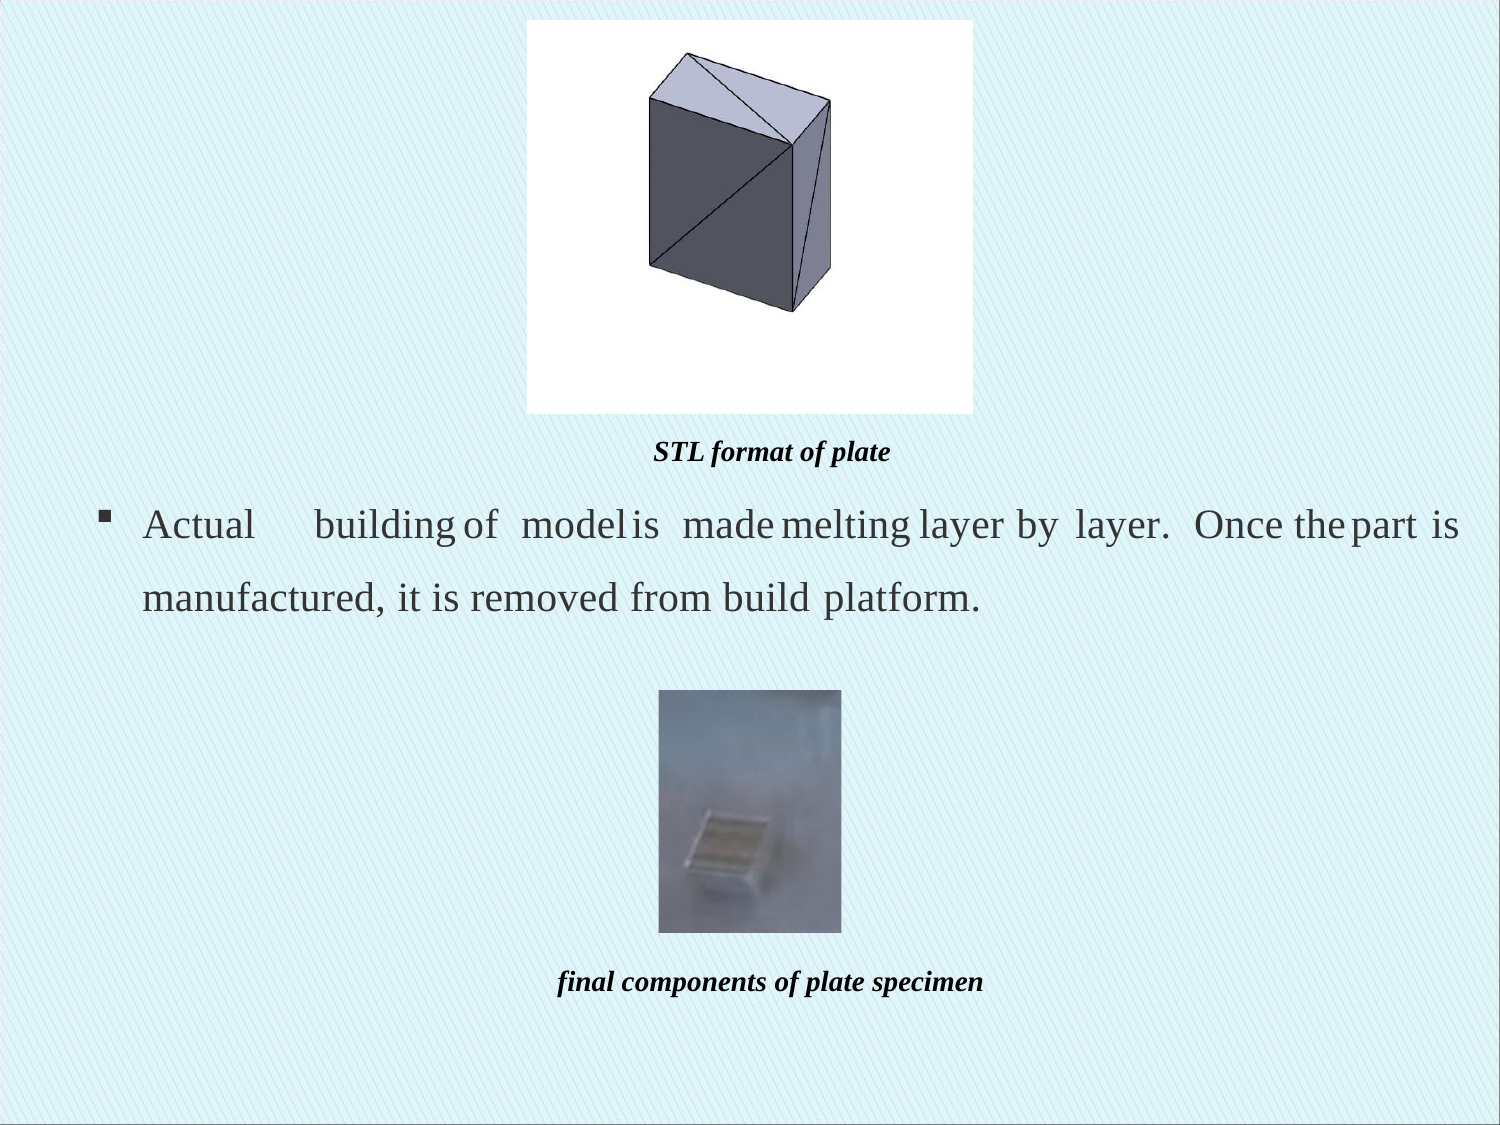

STL format of plate

Actual	building	of  model	is  made	melting	layer	by	layer.  Once	 the	part	is
manufactured, it is removed from build platform.

final components of plate specimen